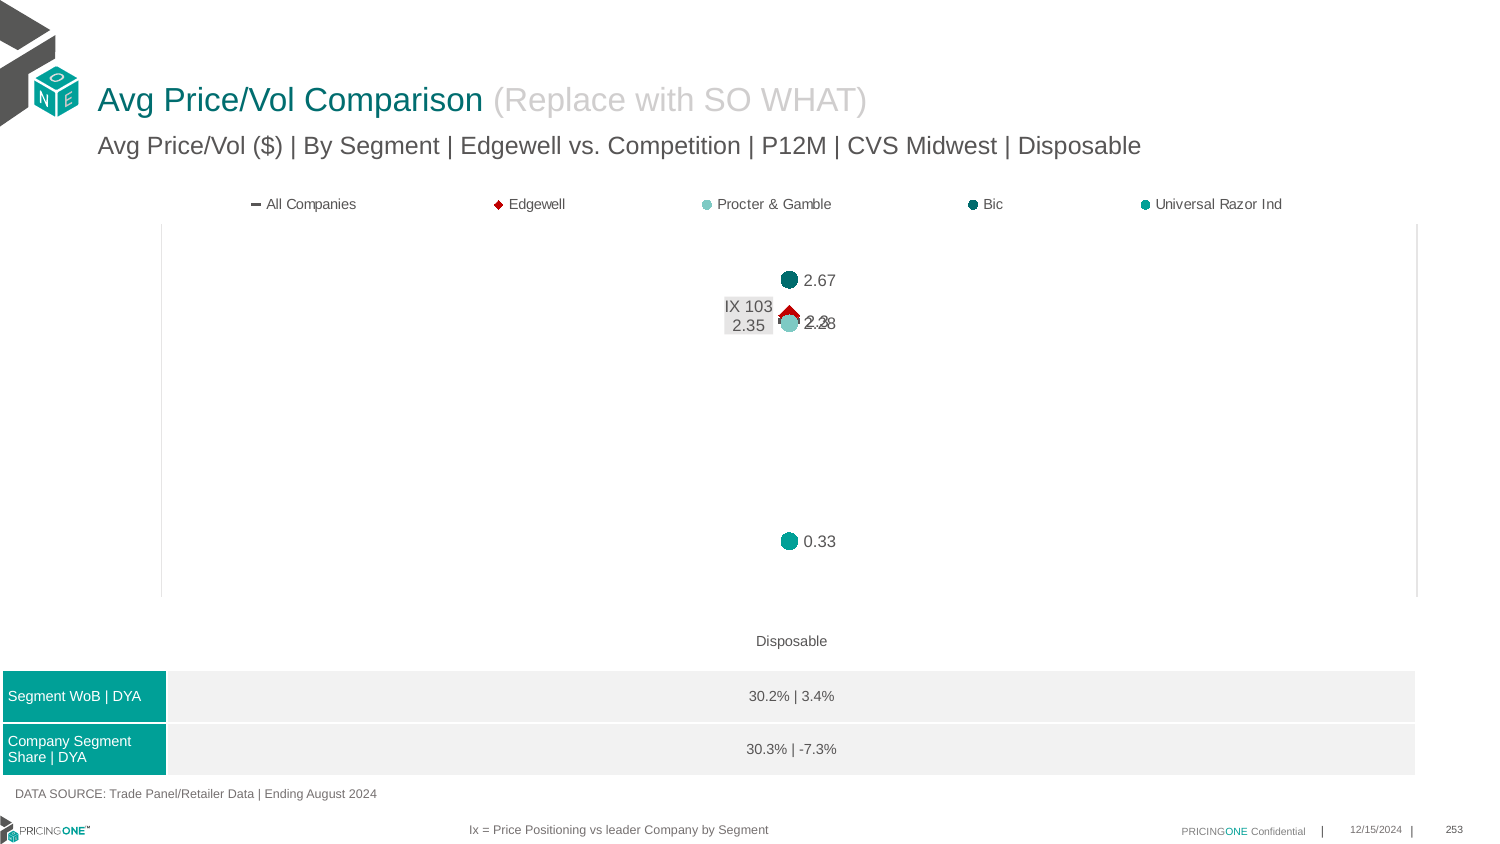

# Avg Price/Vol Comparison (Replace with SO WHAT)
Avg Price/Vol ($) | By Segment | Edgewell vs. Competition | P12M | CVS Midwest | Disposable

### Chart

| Category | All Companies | Edgewell | Procter & Gamble | Bic | Universal Razor Ind |
|---|---|---|---|---|---|
| IX 103 | 2.3 | 2.35 | 2.28 | 2.67 | 0.33 |
|  | Disposable |
| --- | --- |
| Segment WoB | DYA | 30.2% | 3.4% |
| Company Segment Share | DYA | 30.3% | -7.3% |
DATA SOURCE: Trade Panel/Retailer Data | Ending August 2024
Ix = Price Positioning vs leader Company by Segment
12/15/2024
253